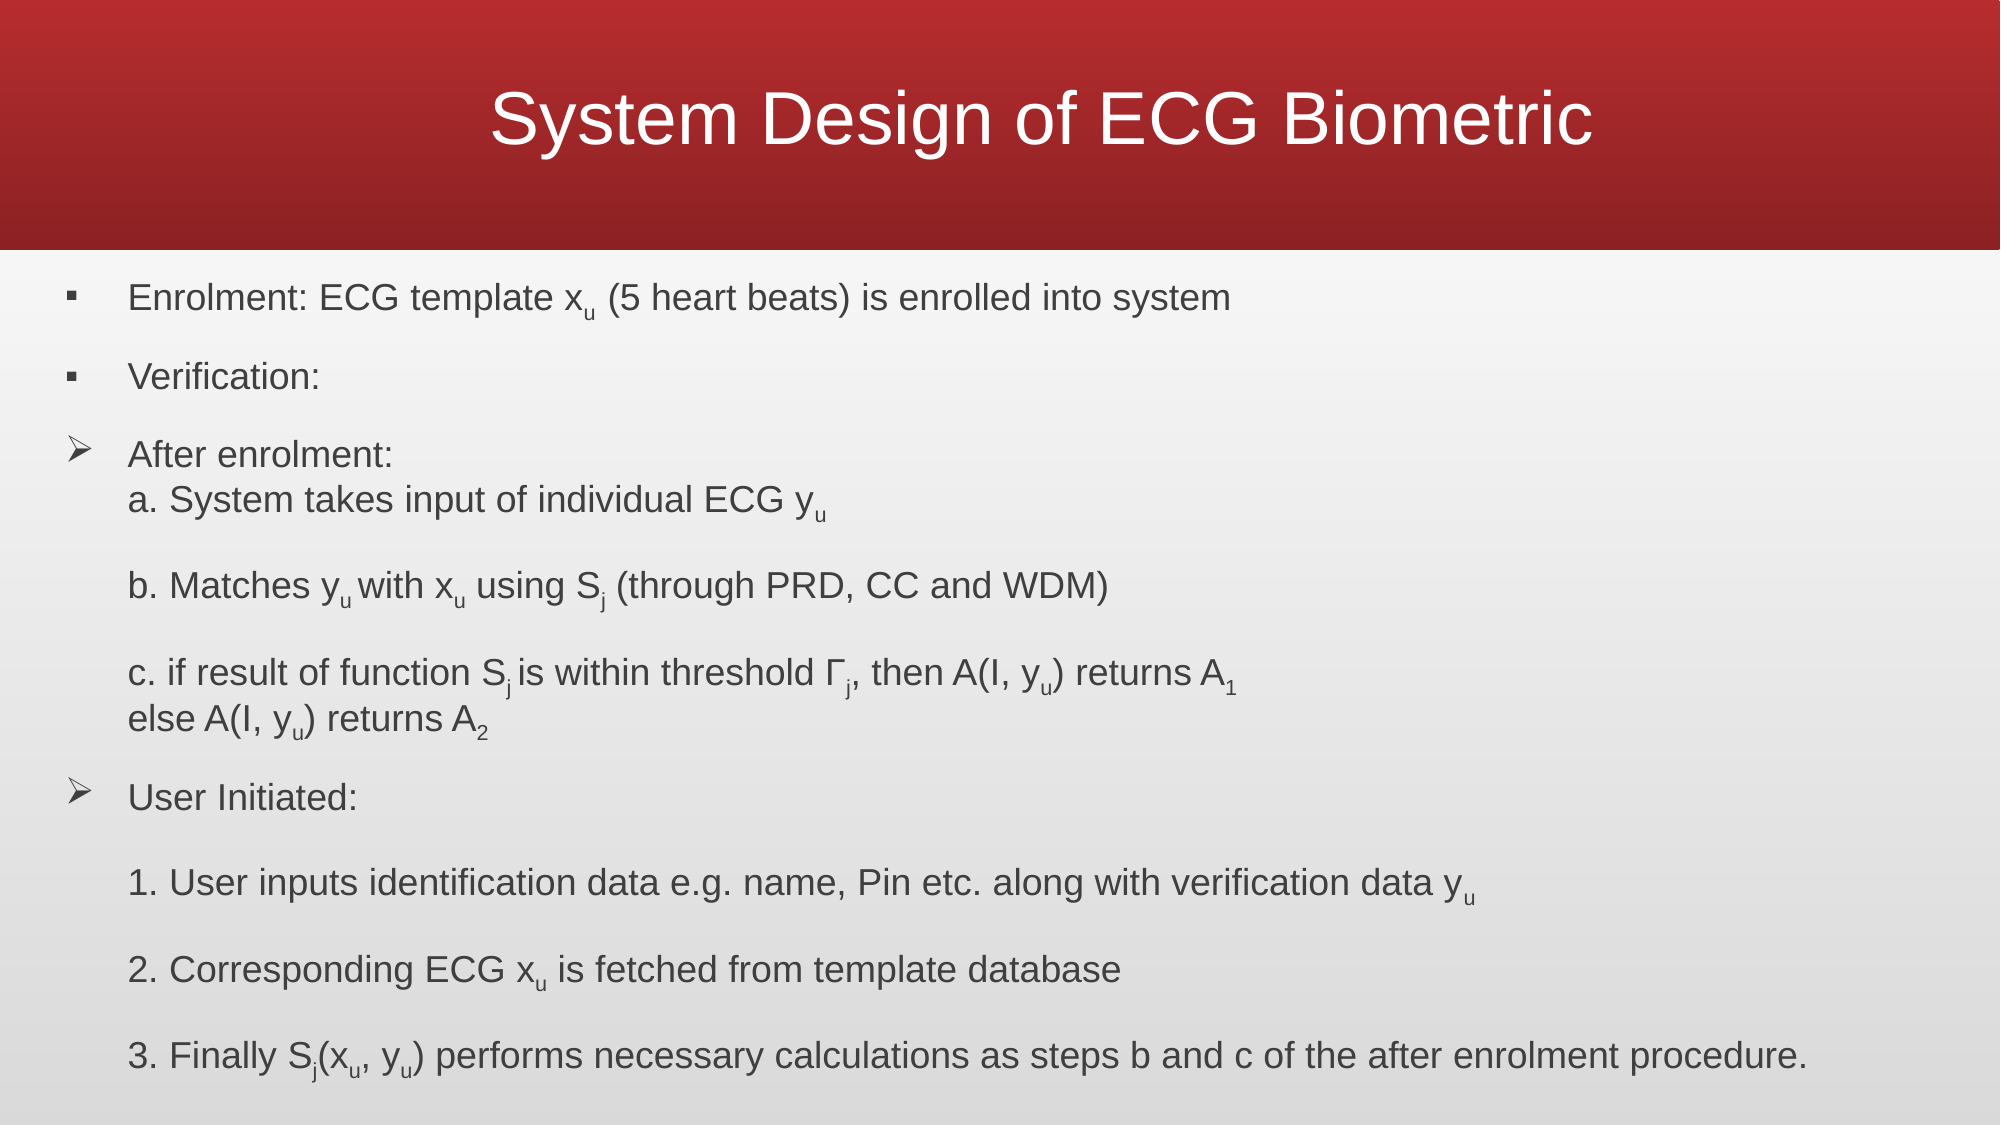

# System Design of ECG Biometric
Enrolment: ECG template xu  (5 heart beats) is enrolled into system
Verification:
After enrolment:
a. System takes input of individual ECG yu
b. Matches yu with xu using Sj (through PRD, CC and WDM)
c. if result of function Sj is within threshold Γj, then A(I, yu) returns A1
else A(I, yu) returns A2
User Initiated:
1. User inputs identification data e.g. name, Pin etc. along with verification data yu
2. Corresponding ECG xu is fetched from template database
3. Finally Sj(xu, yu) performs necessary calculations as steps b and c of the after enrolment procedure.